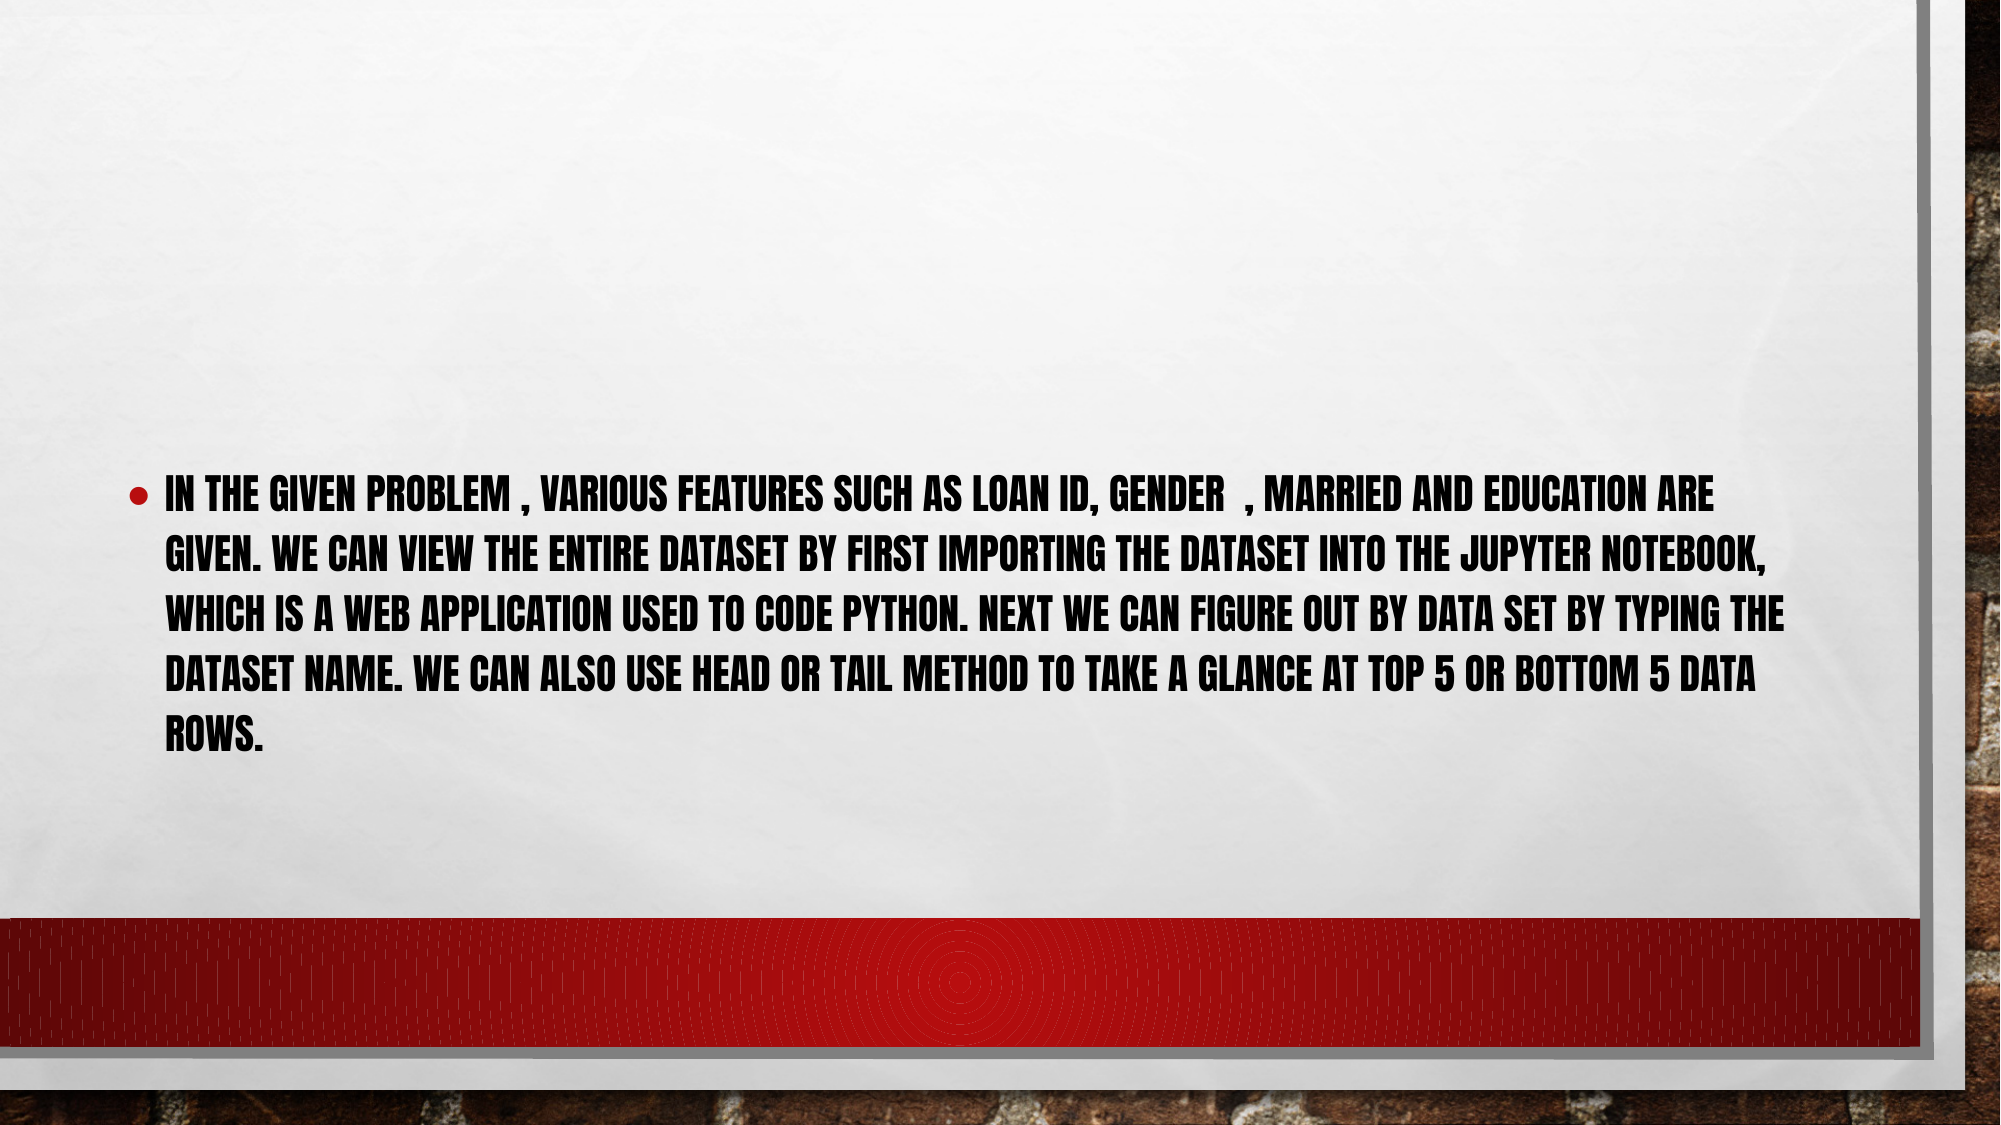

#
In the given problem , various features such as loan id, gender  , married and education are given. We can view the entire dataset by first importing the dataset into the jupyter notebook, which is a web application used to code python. Next we can figure out by data set by typing the dataset name. We can also use head or tail method to take a glance at top 5 or bottom 5 data rows.